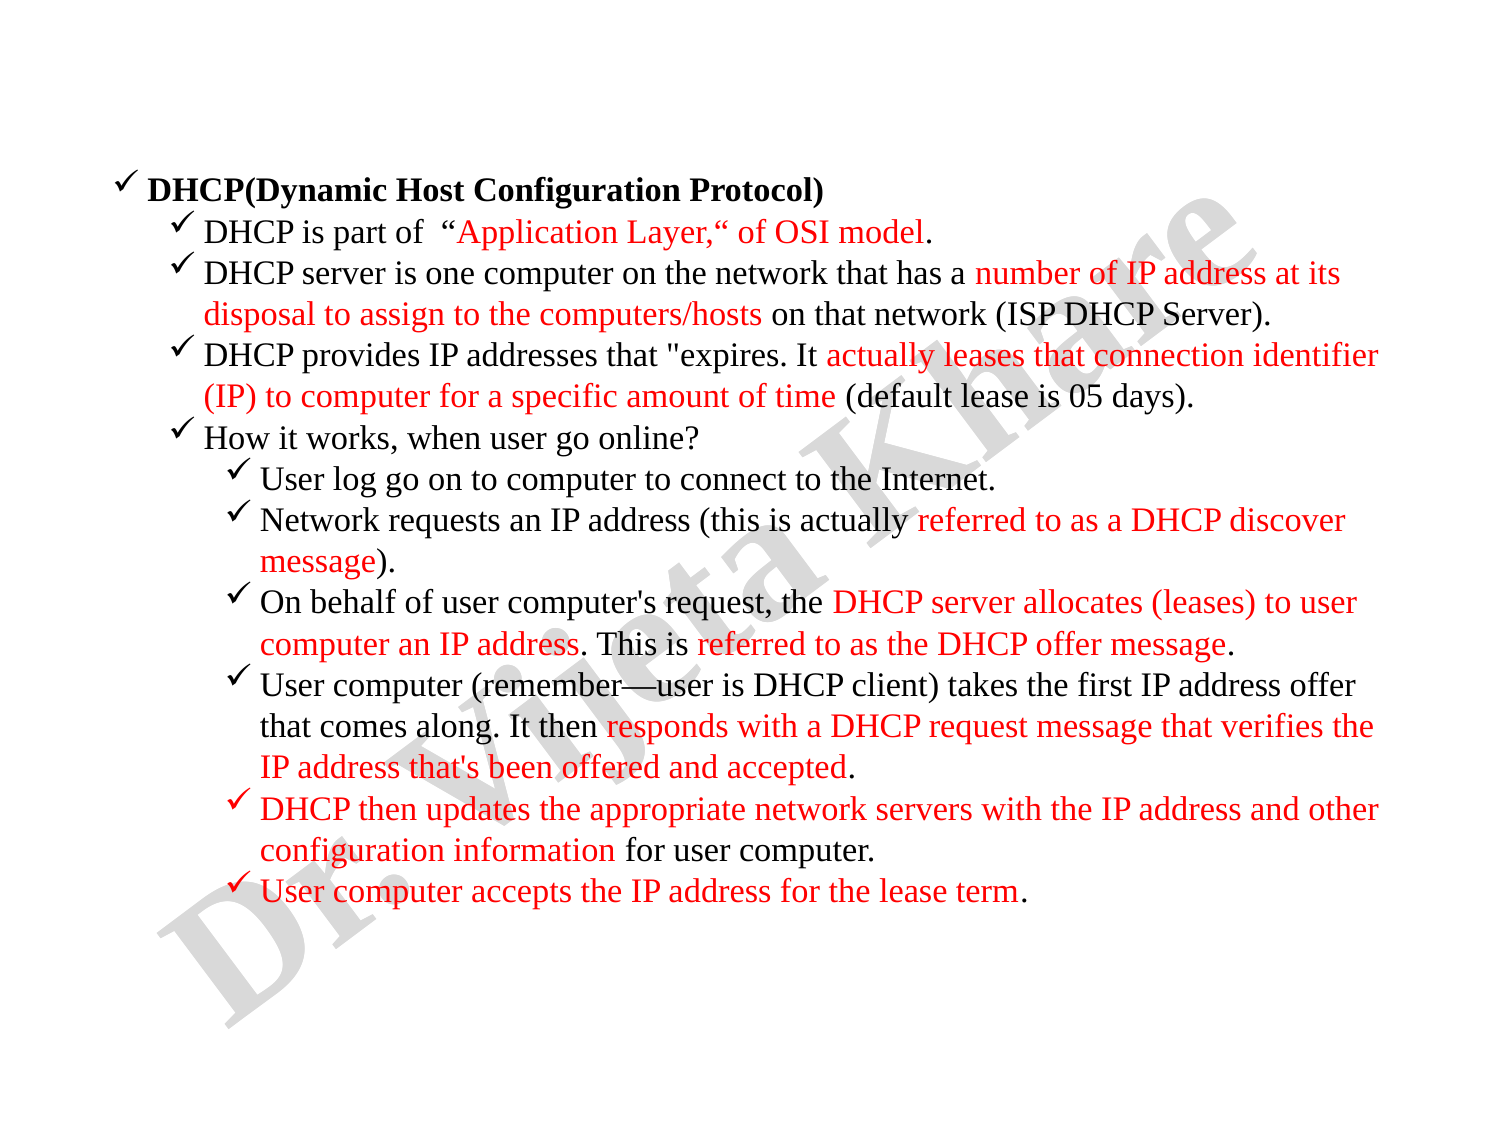

DHCP(Dynamic Host Configuration Protocol)
DHCP is part of  “Application Layer,“ of OSI model.
DHCP server is one computer on the network that has a number of IP address at its disposal to assign to the computers/hosts on that network (ISP DHCP Server).
DHCP provides IP addresses that "expires. It actually leases that connection identifier (IP) to computer for a specific amount of time (default lease is 05 days).
How it works, when user go online?
User log go on to computer to connect to the Internet.
Network requests an IP address (this is actually referred to as a DHCP discover message).
On behalf of user computer's request, the DHCP server allocates (leases) to user computer an IP address. This is referred to as the DHCP offer message.
User computer (remember—user is DHCP client) takes the first IP address offer that comes along. It then responds with a DHCP request message that verifies the IP address that's been offered and accepted.
DHCP then updates the appropriate network servers with the IP address and other configuration information for user computer.
User computer accepts the IP address for the lease term.